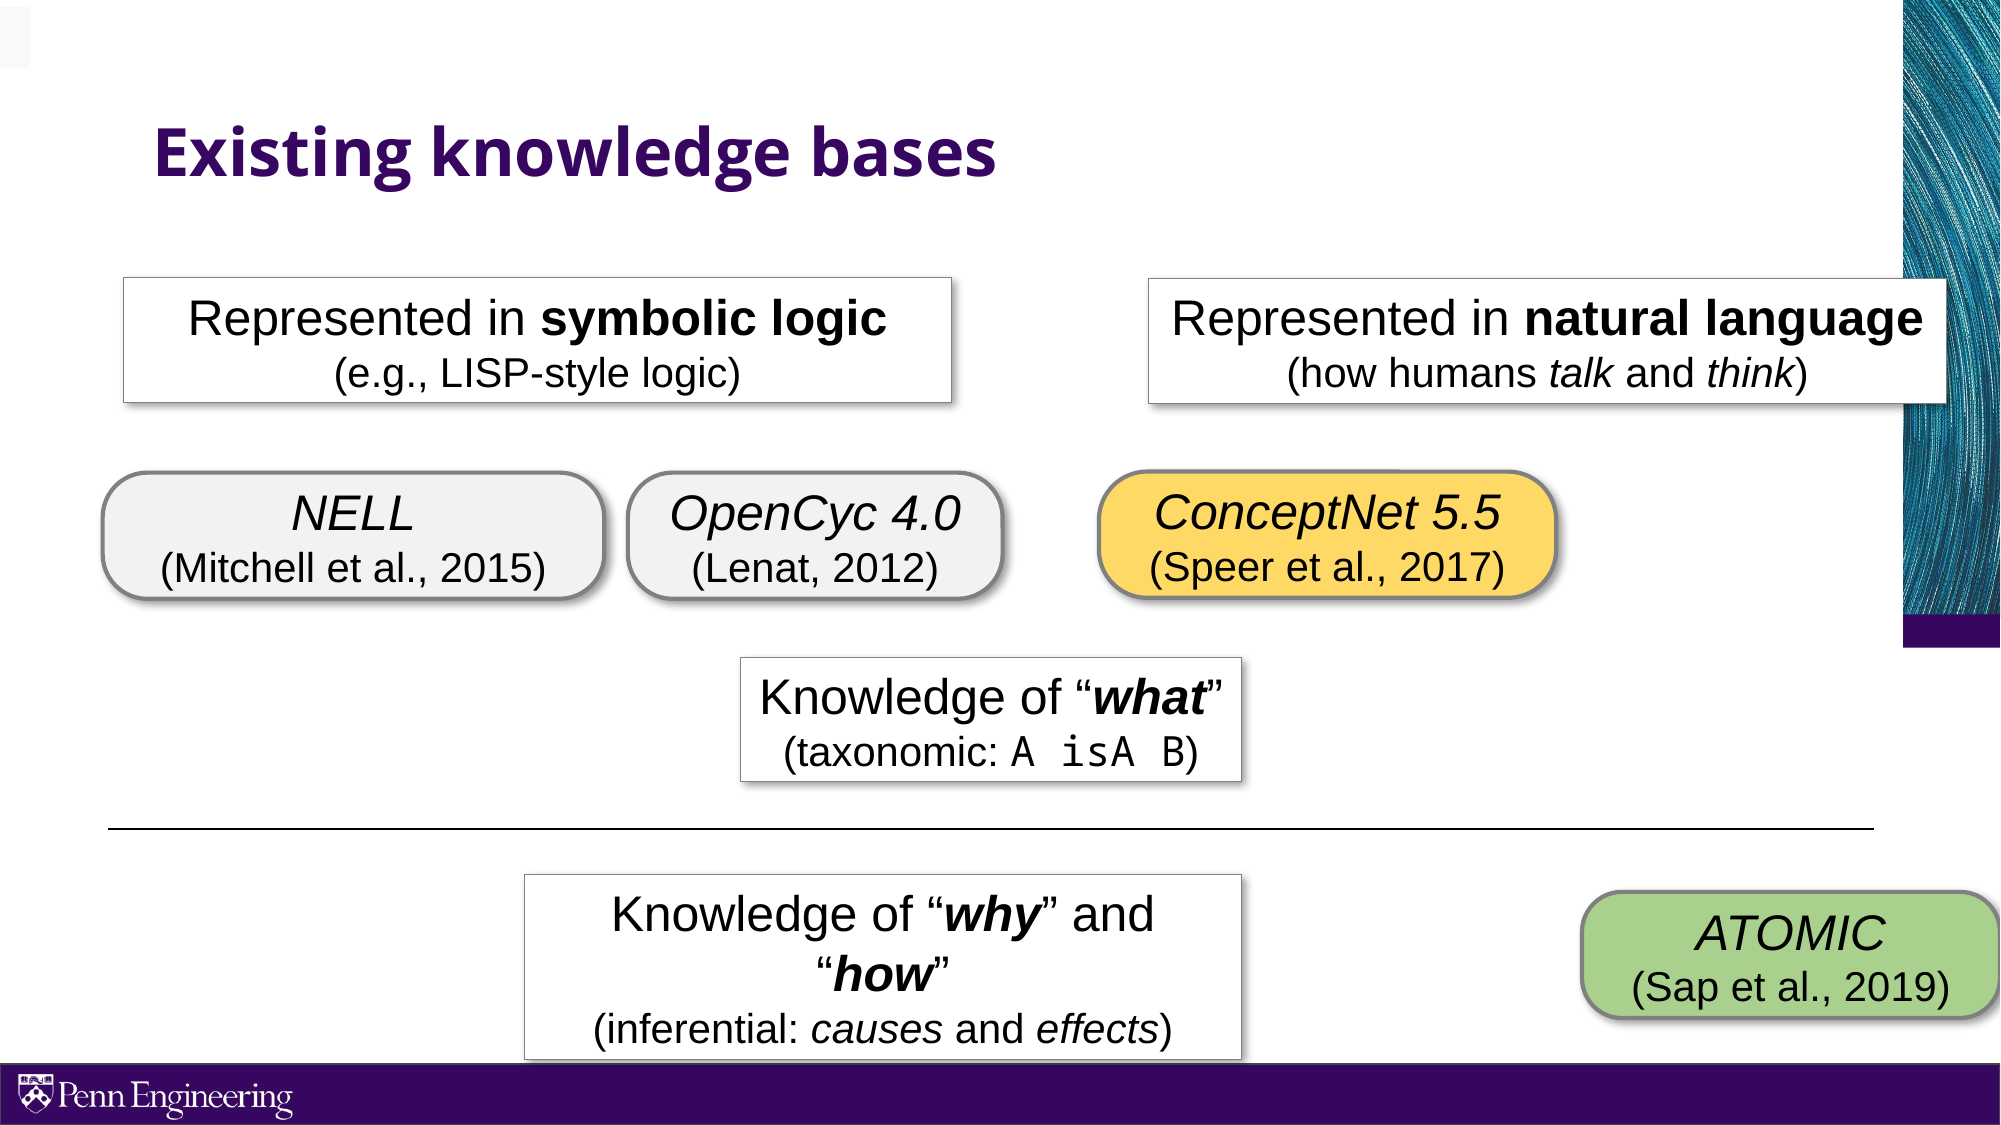

# Existing knowledge bases
Represented in symbolic logic
(e.g., LISP-style logic)
Represented in natural language
(how humans talk and think)
ConceptNet 5.5
(Speer et al., 2017)
NELL
(Mitchell et al., 2015)
OpenCyc 4.0
(Lenat, 2012)
Knowledge of “what”
(taxonomic: A isA B)
Knowledge of “why” and “how”
(inferential: causes and effects)
ATOMIC
(Sap et al., 2019)